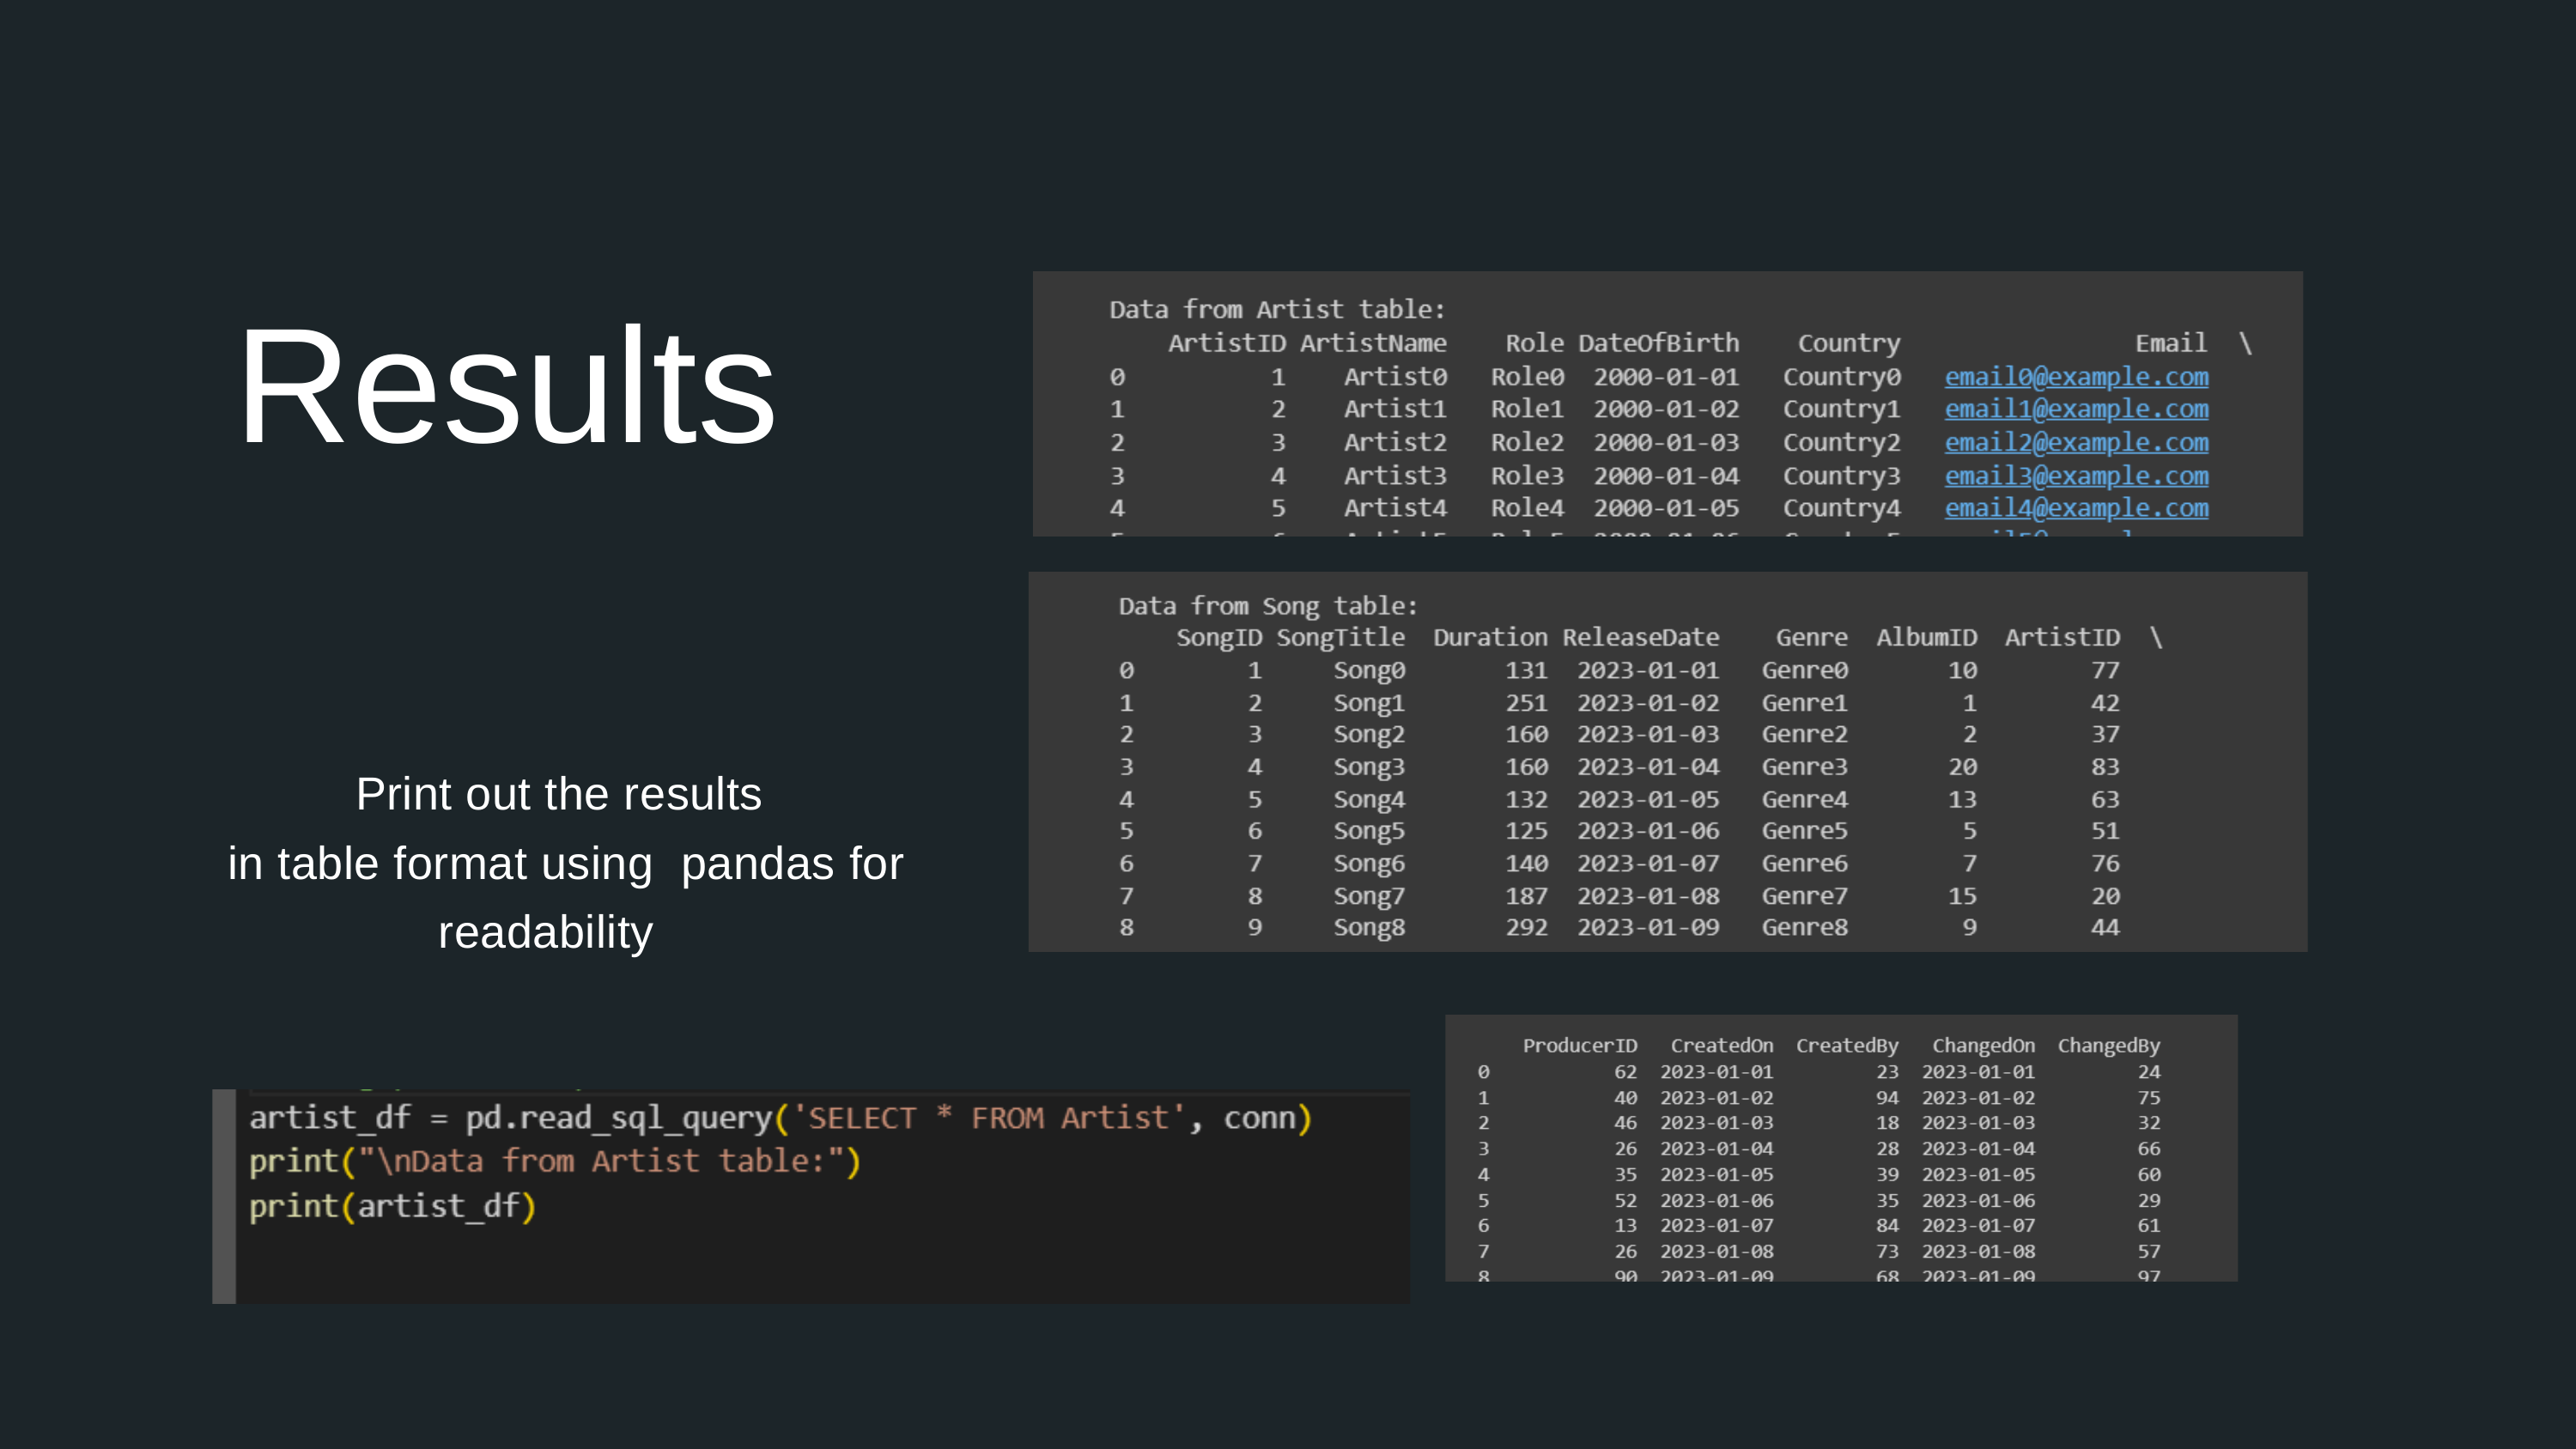

Results

Print out the results
 in table format using  pandas for readability